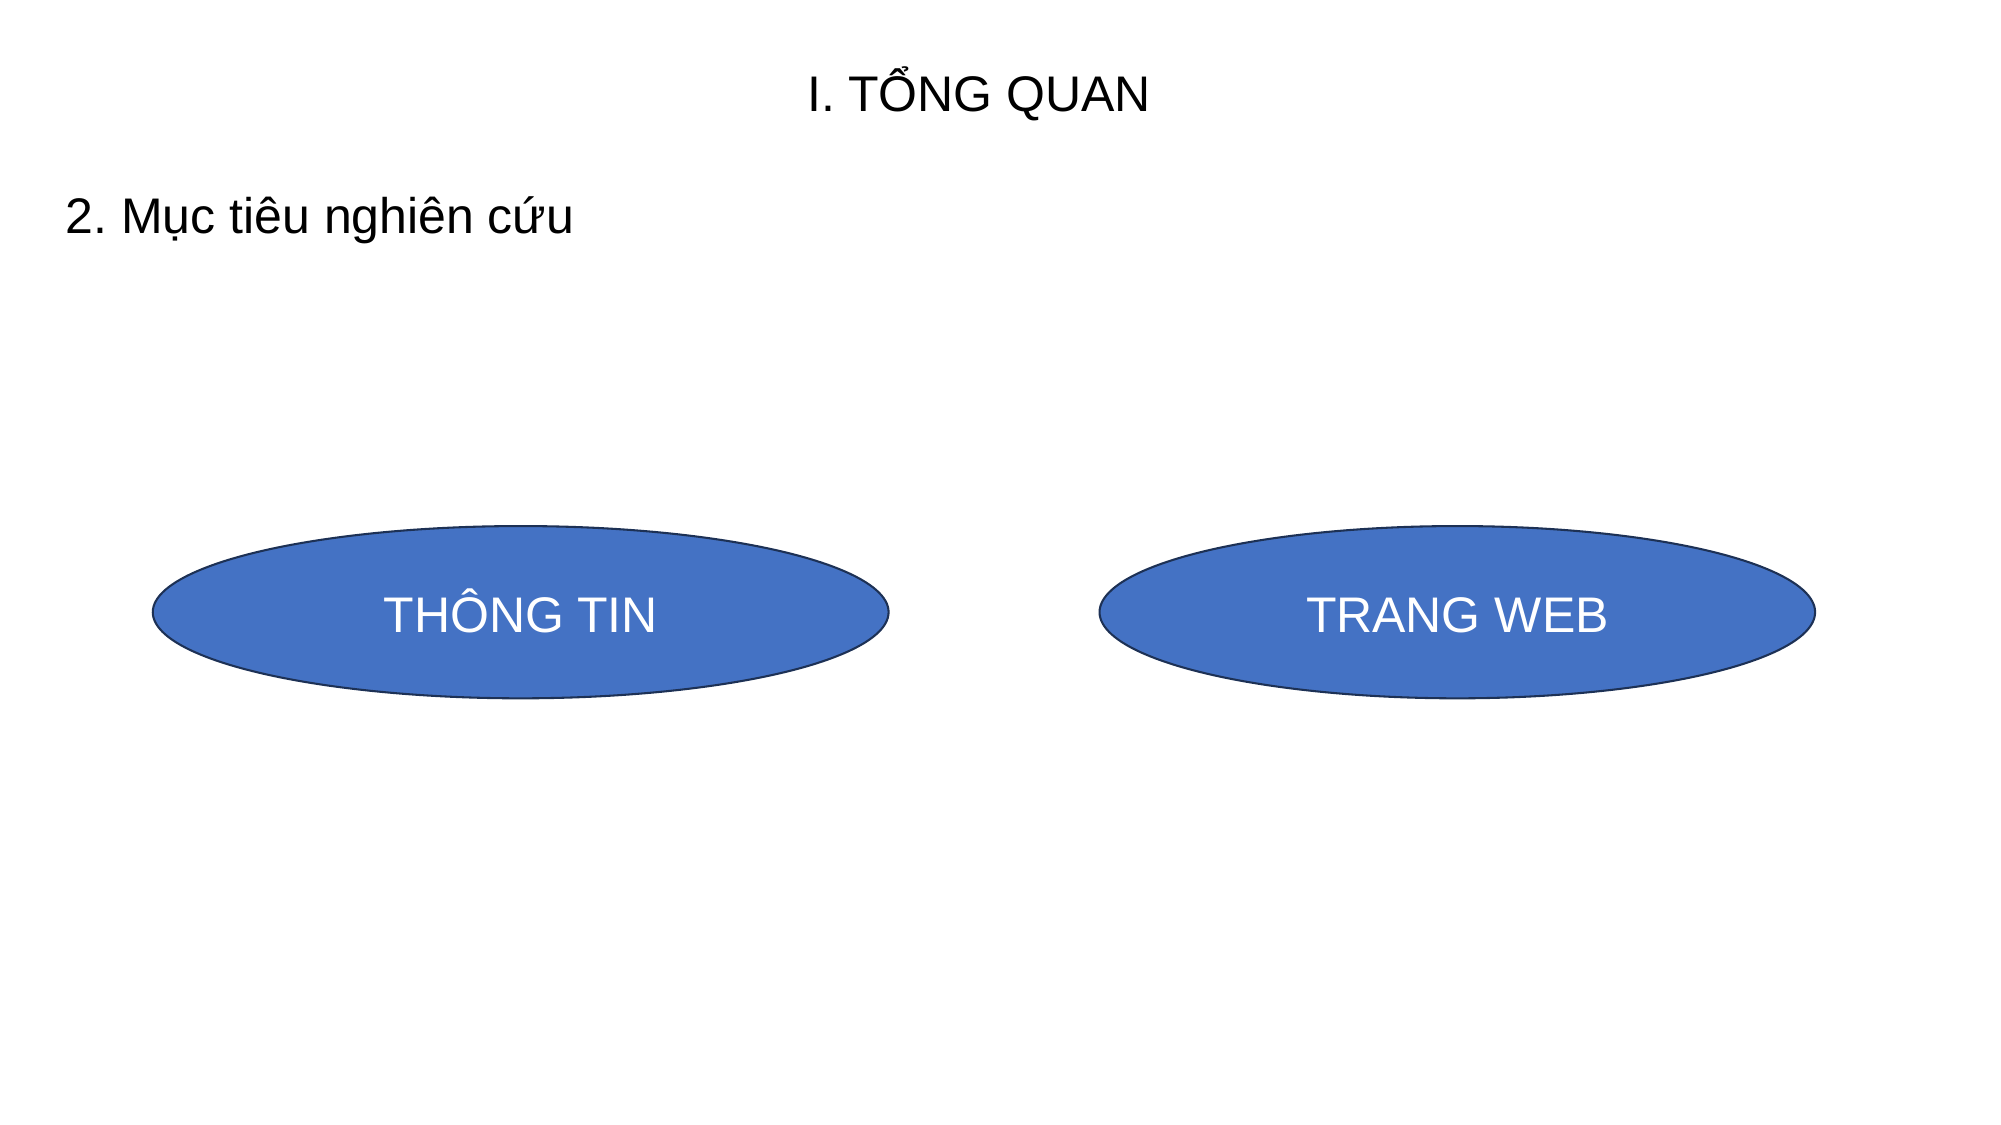

I. TỔNG QUAN
2. Mục tiêu nghiên cứu
THÔNG TIN
TRANG WEB